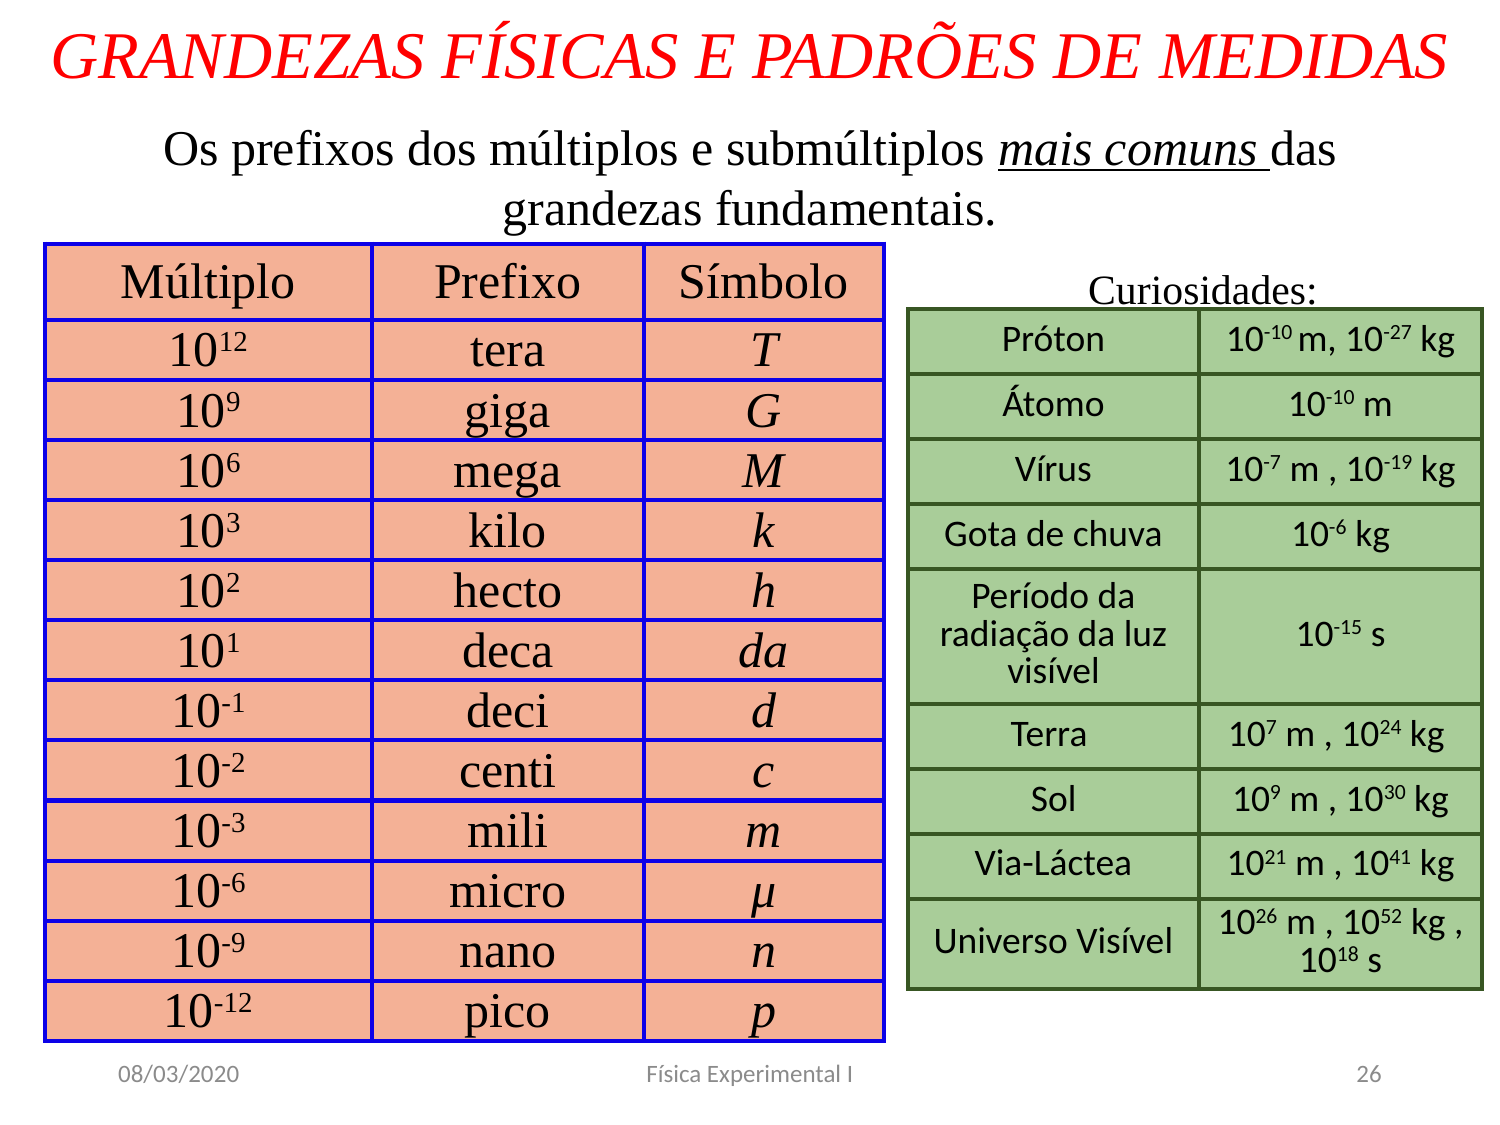

# GRANDEZAS FÍSICAS E PADRÕES DE MEDIDAS
Os prefixos dos múltiplos e submúltiplos mais comuns das grandezas fundamentais.
| Múltiplo | Prefixo | Símbolo |
| --- | --- | --- |
| 1012 | tera | T |
| 109 | giga | G |
| 106 | mega | M |
| 103 | kilo | k |
| 102 | hecto | h |
| 101 | deca | da |
| 10-1 | deci | d |
| 10-2 | centi | c |
| 10-3 | mili | m |
| 10-6 | micro | μ |
| 10-9 | nano | n |
| 10-12 | pico | p |
Curiosidades:
| Próton | 10-10 m, 10-27 kg |
| --- | --- |
| Átomo | 10-10 m |
| Vírus | 10-7 m , 10-19 kg |
| Gota de chuva | 10-6 kg |
| Período da radiação da luz visível | 10-15 s |
| Terra | 107 m , 1024 kg |
| Sol | 109 m , 1030 kg |
| Via-Láctea | 1021 m , 1041 kg |
| Universo Visível | 1026 m , 1052 kg , 1018 s |
08/03/2020
Física Experimental I
26